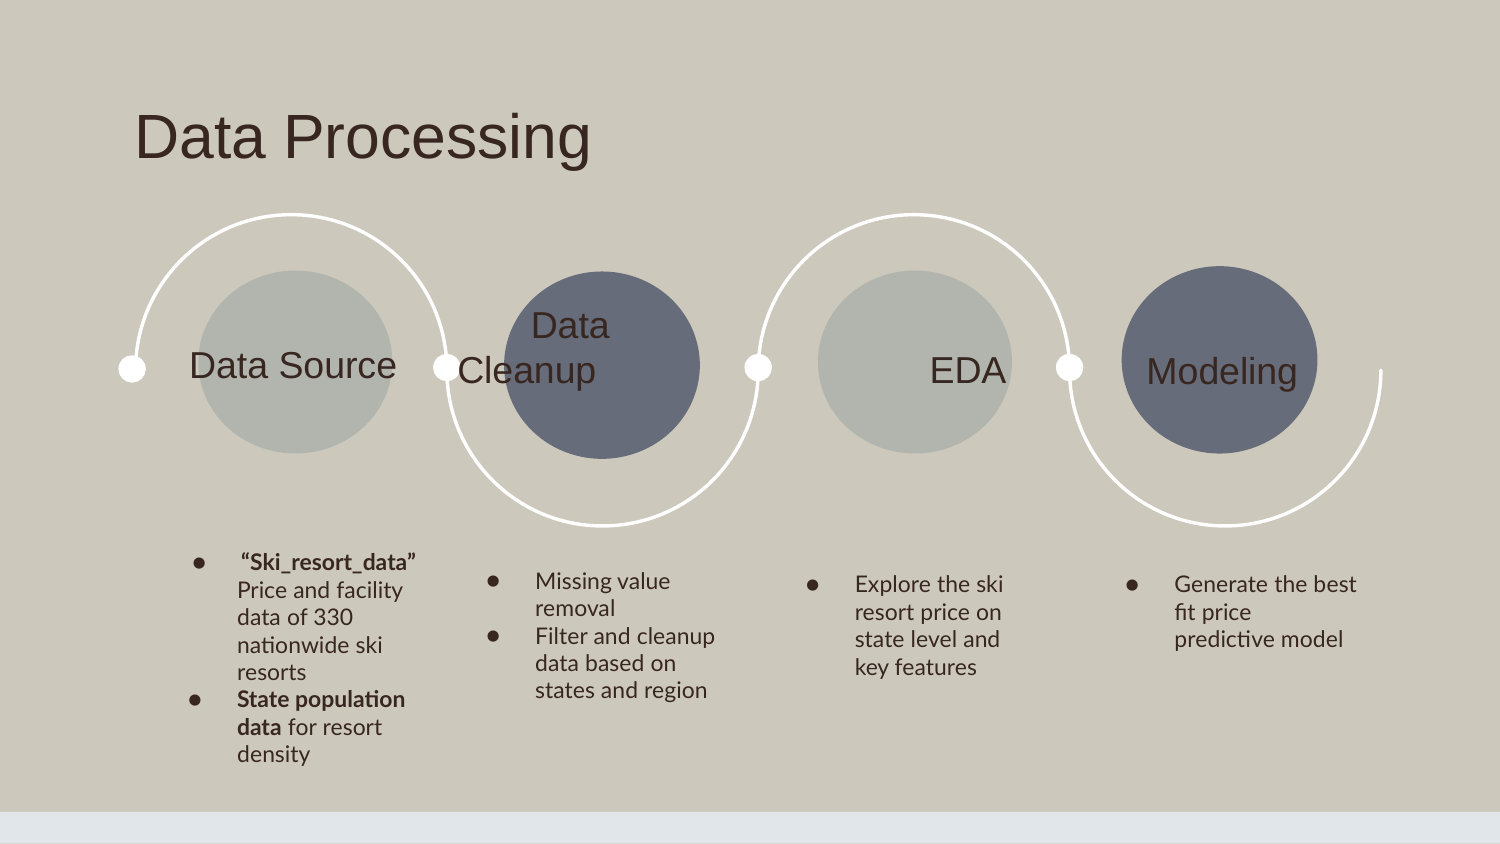

# Data Processing

Data Source
               EDA
Modeling
       Data Cleanup

“Ski_resort_data”
Price and facility data of 330 nationwide ski resorts
State population data for resort density
Missing value removal
Filter and cleanup data based on states and region
Explore the ski resort price on state level and key features
Generate the best fit price predictive model